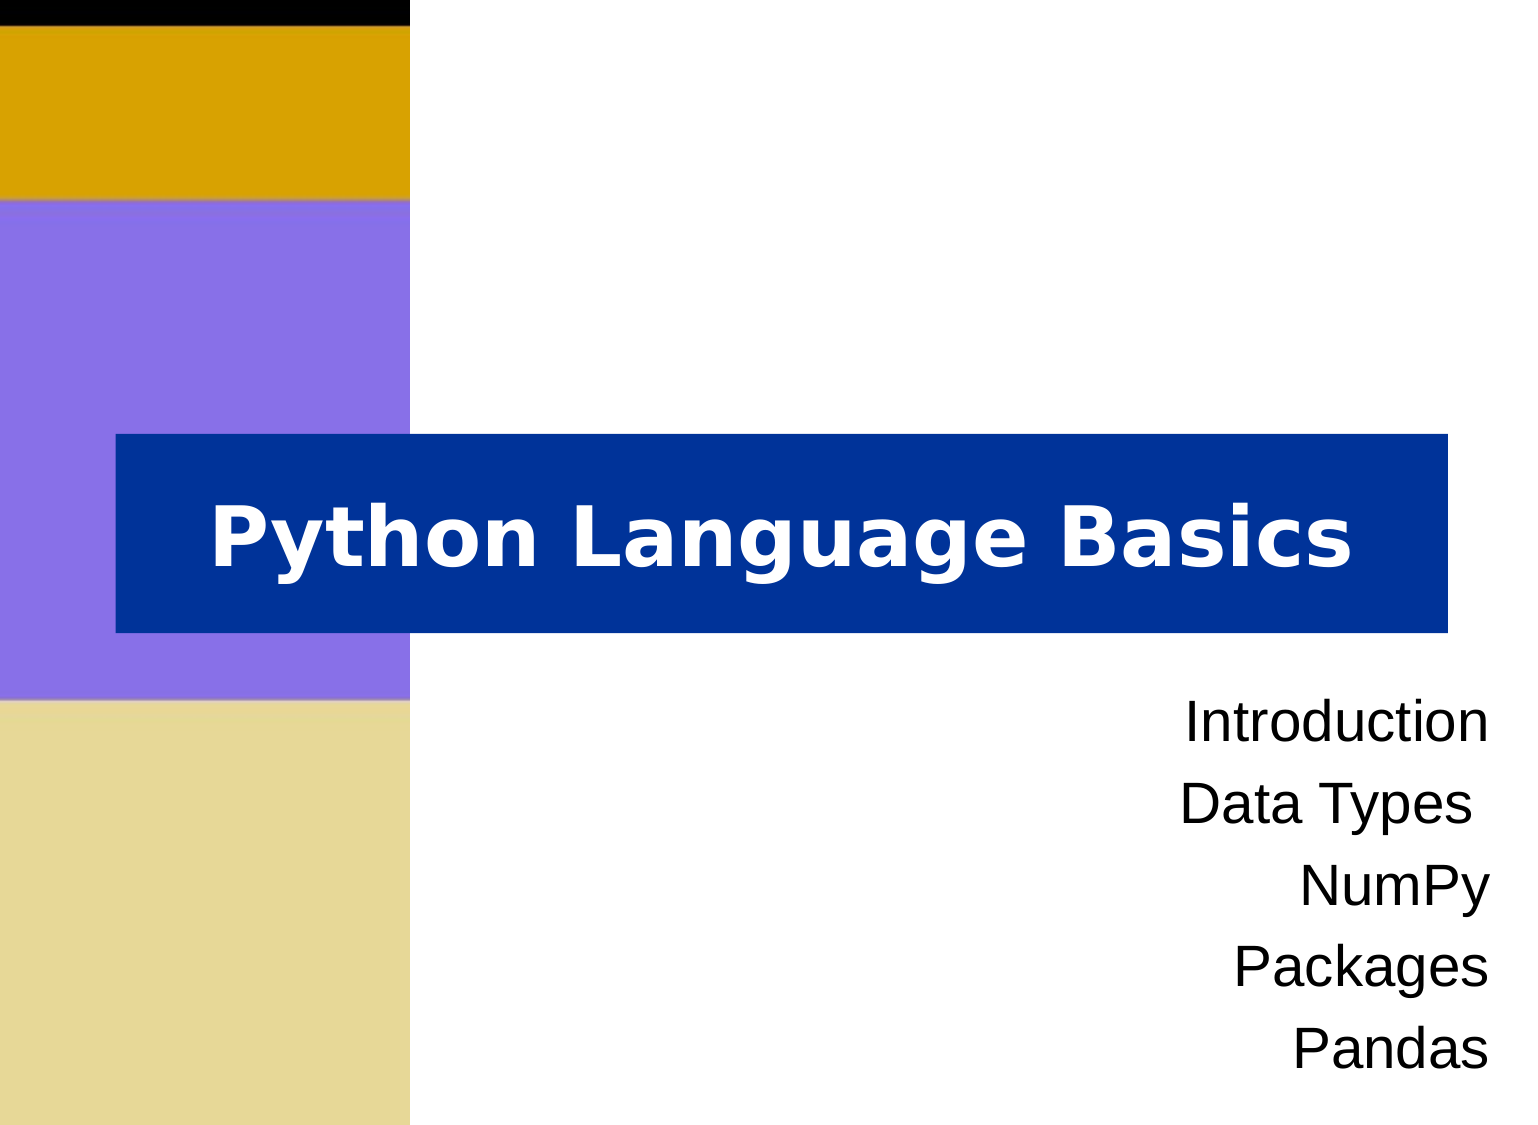

# Python Language Basics
Introduction
Data Types
NumPy
Packages
Pandas